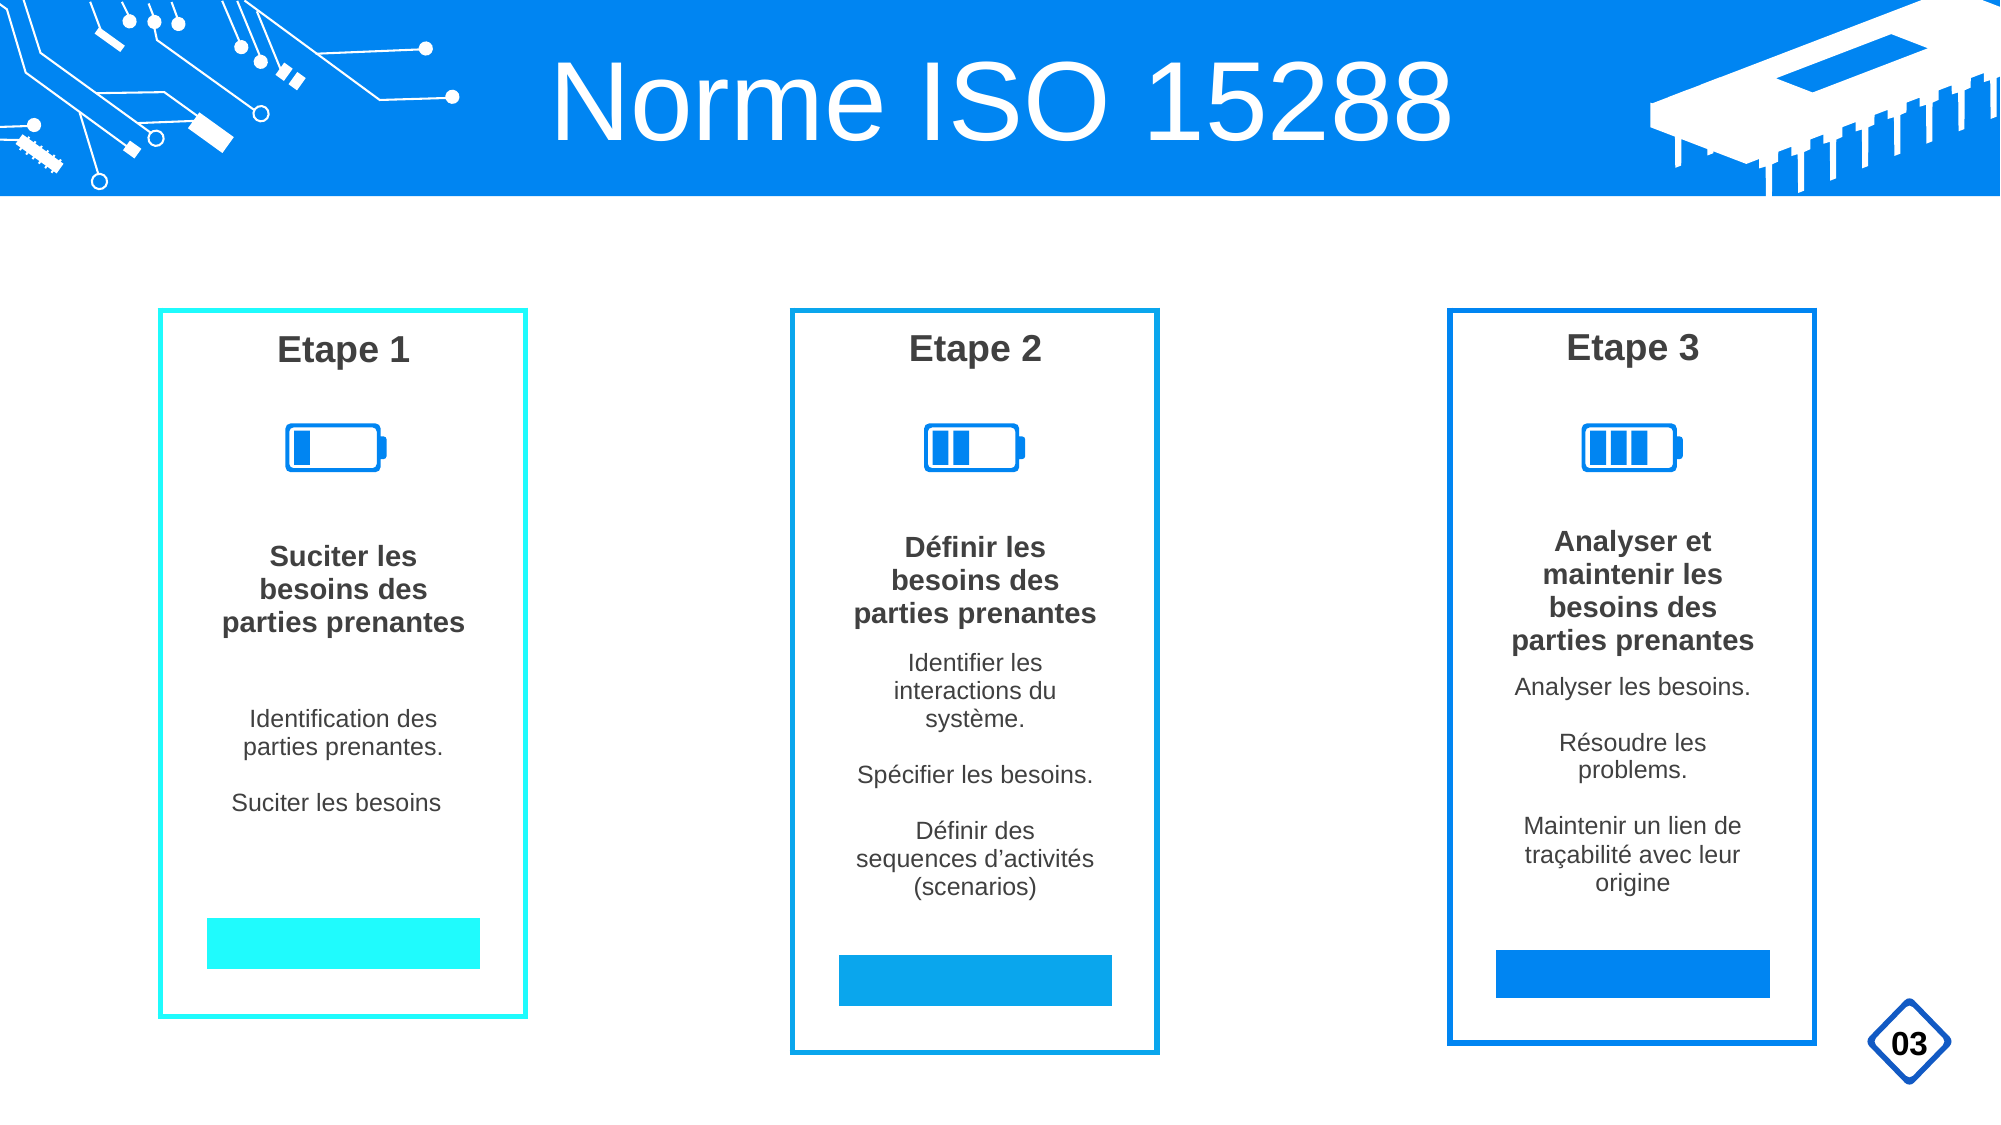

Norme ISO 15288
|  | Etape 2 |  |
| --- | --- | --- |
|  |  |  |
|  | Définir les besoins des parties prenantes |  |
|  | Identifier les interactions du système. Spécifier les besoins. Définir des sequences d’activités (scenarios) |  |
|  |  |  |
|  |  |  |
|  |  |  |
|  | Etape 3 |  |
| --- | --- | --- |
|  |  |  |
|  | Analyser et maintenir les besoins des parties prenantes |  |
|  | Analyser les besoins. Résoudre les problems. Maintenir un lien de traçabilité avec leur origine |  |
|  |  |  |
|  |  |  |
|  |  |  |
|  | Etape 1 |  |
| --- | --- | --- |
|  |  |  |
|  | Suciter les besoins des parties prenantes |  |
|  | Identification des parties prenantes. Suciter les besoins |  |
|  |  |  |
|  |  |  |
|  |  |  |

03